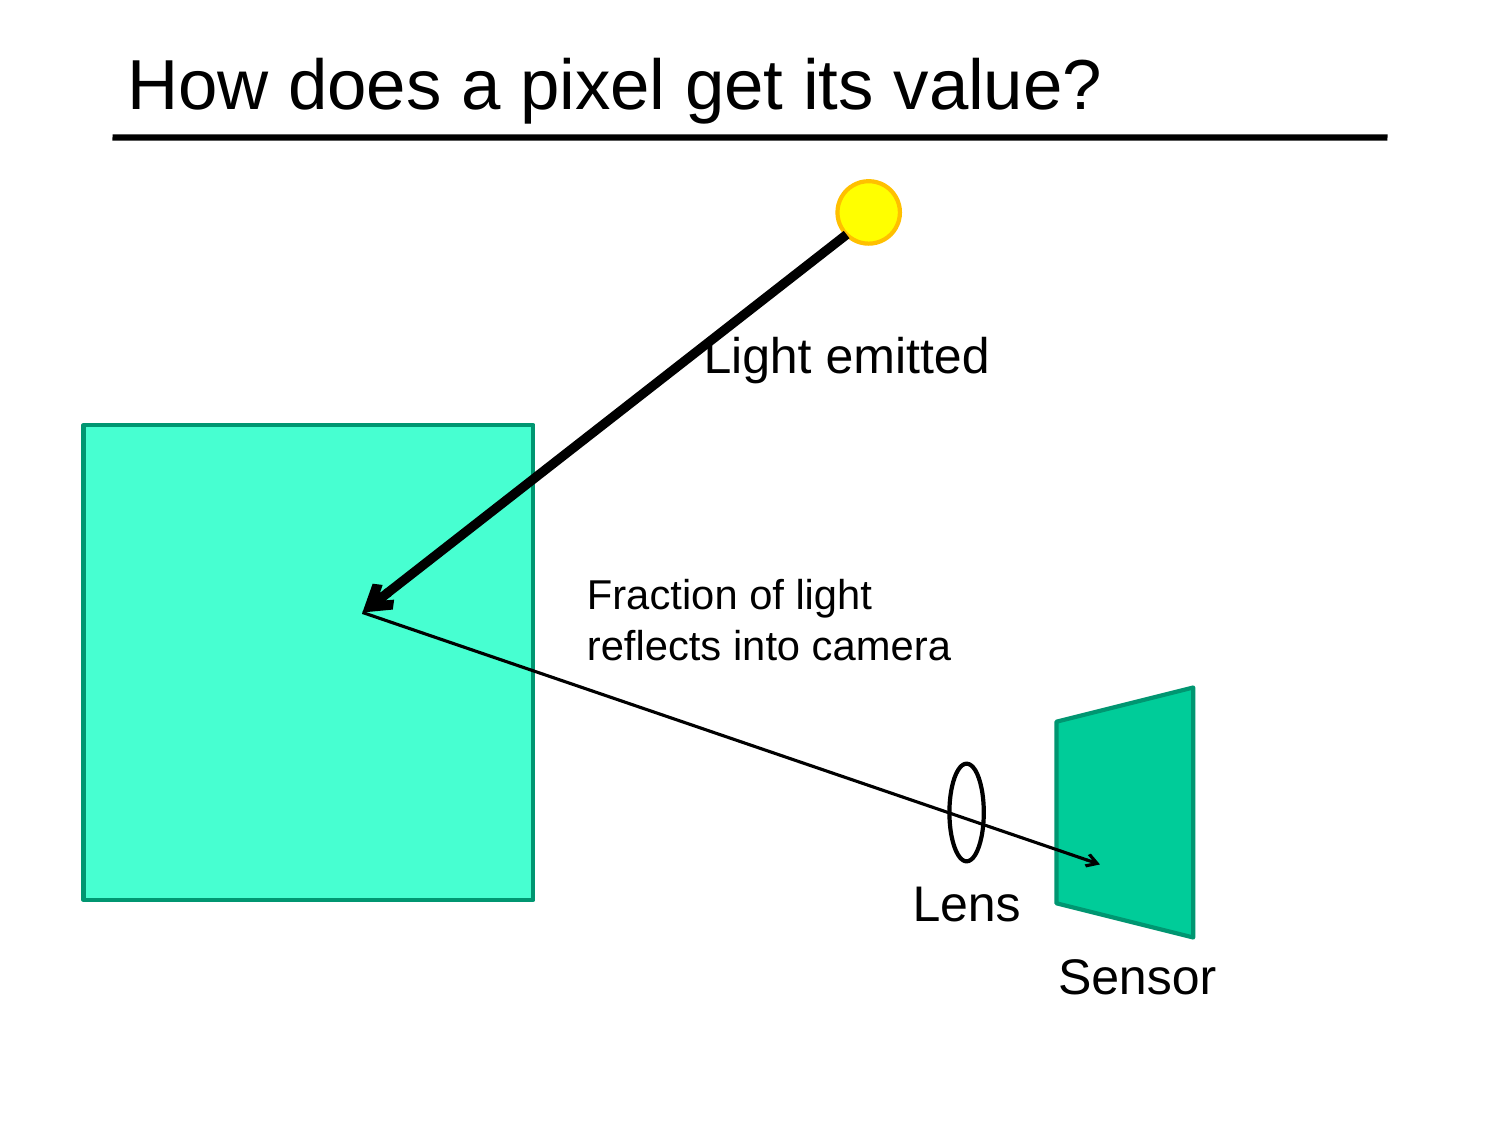

# How does a pixel get its value?

Light emitted

Fraction of light reflects into camera

Lens
Sensor